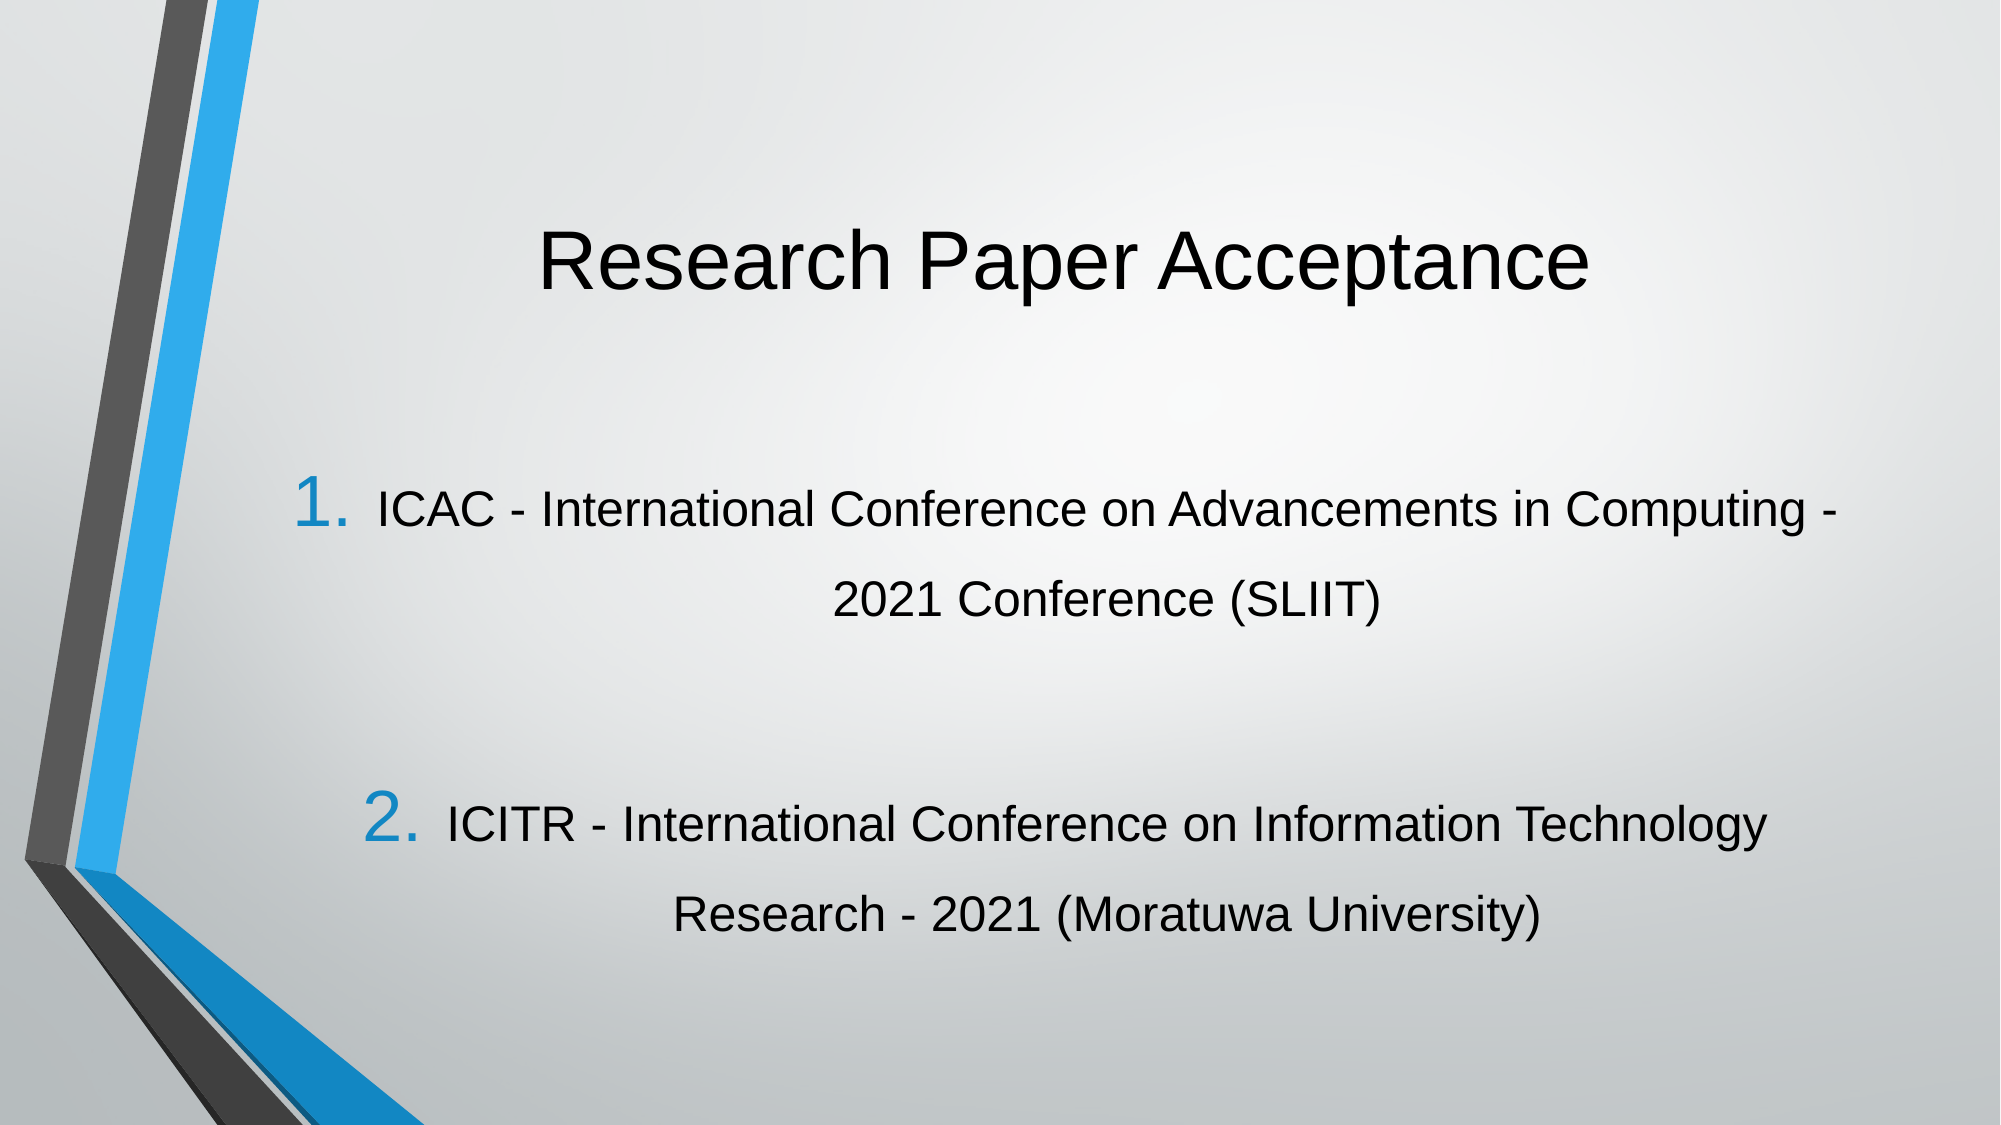

# Research Paper Acceptance
ICAC - International Conference on Advancements in Computing - 2021 Conference (SLIIT)

ICITR - International Conference on Information Technology Research - 2021 (Moratuwa University)